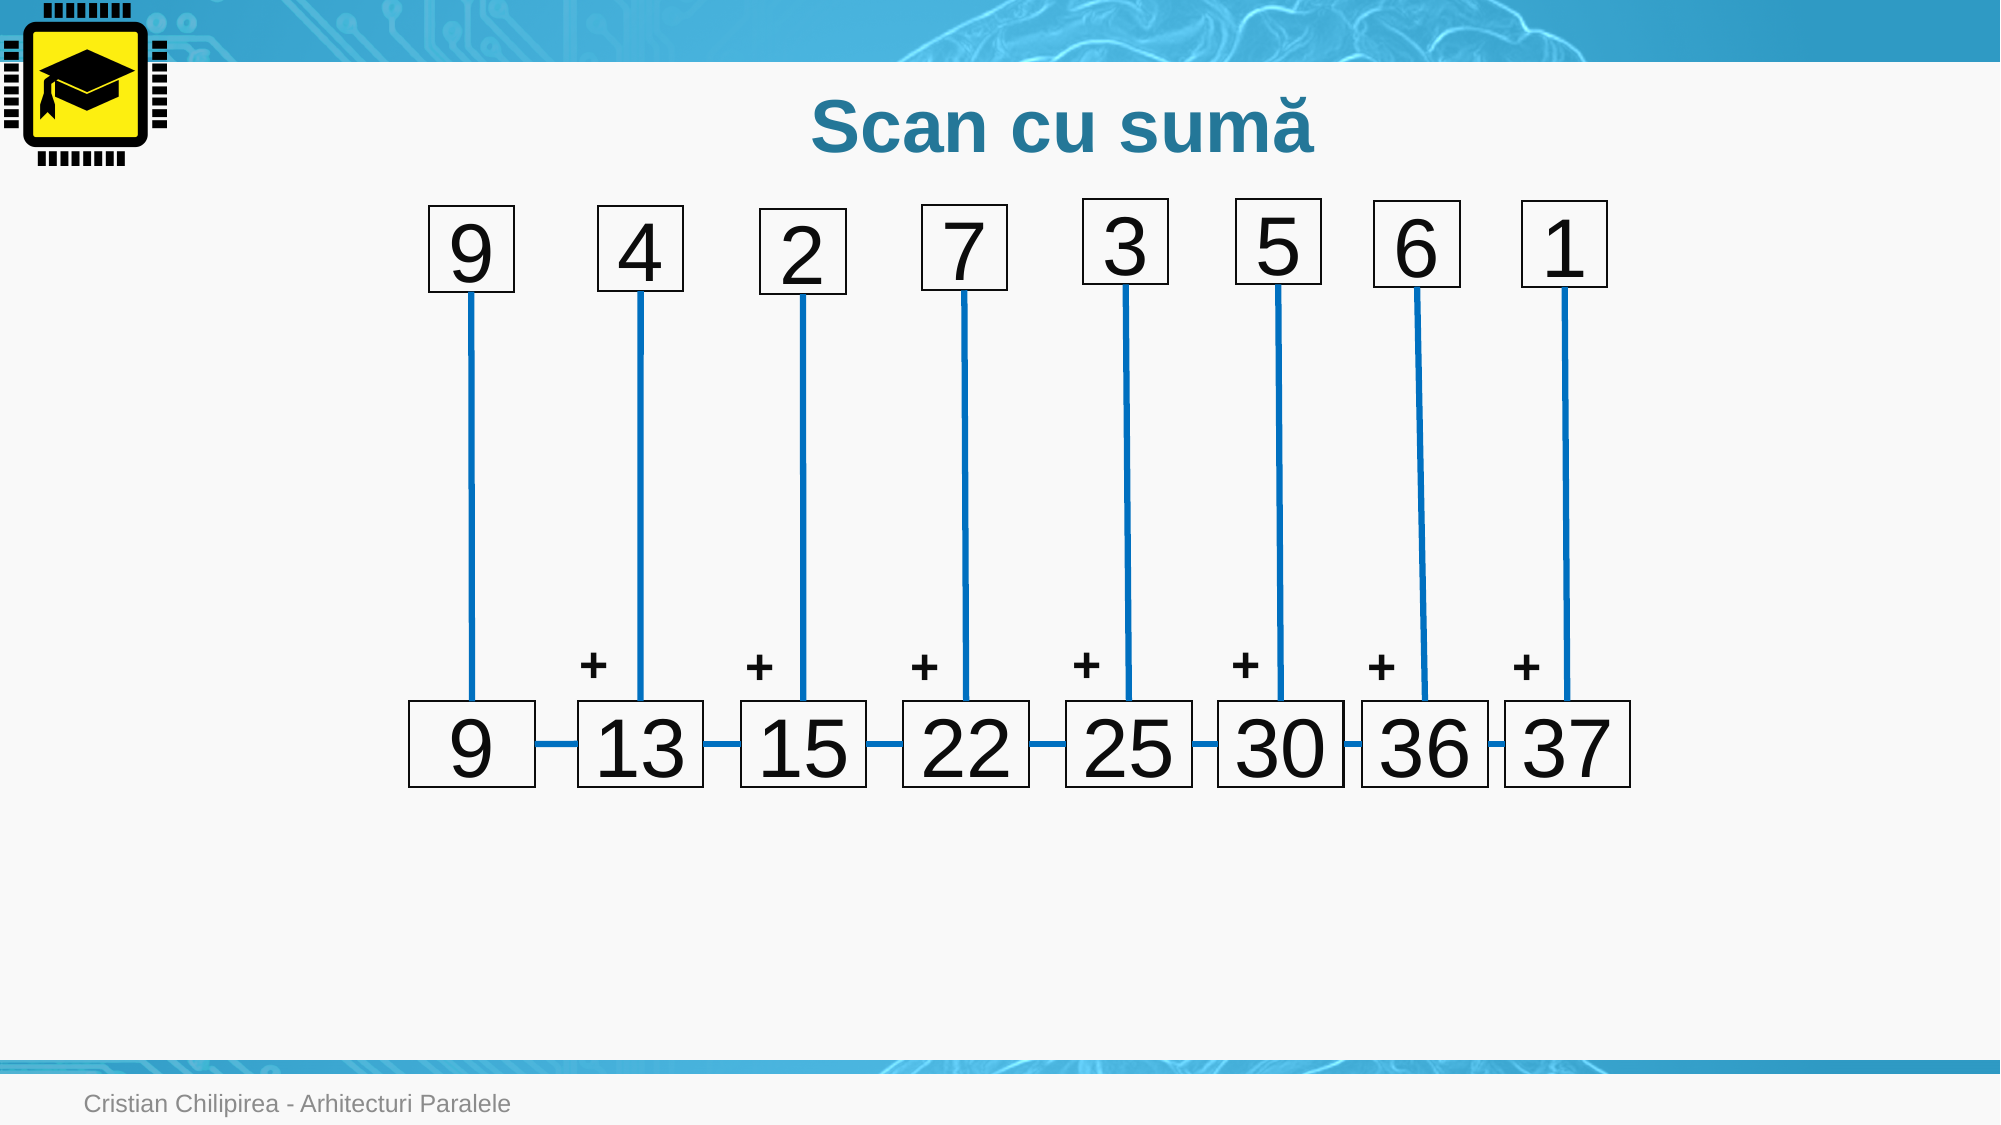

# Scan cu sumă
3
5
6
1
7
4
9
2
+
+
+
+
+
+
+
30
36
37
13
15
22
25
9
Cristian Chilipirea - Arhitecturi Paralele